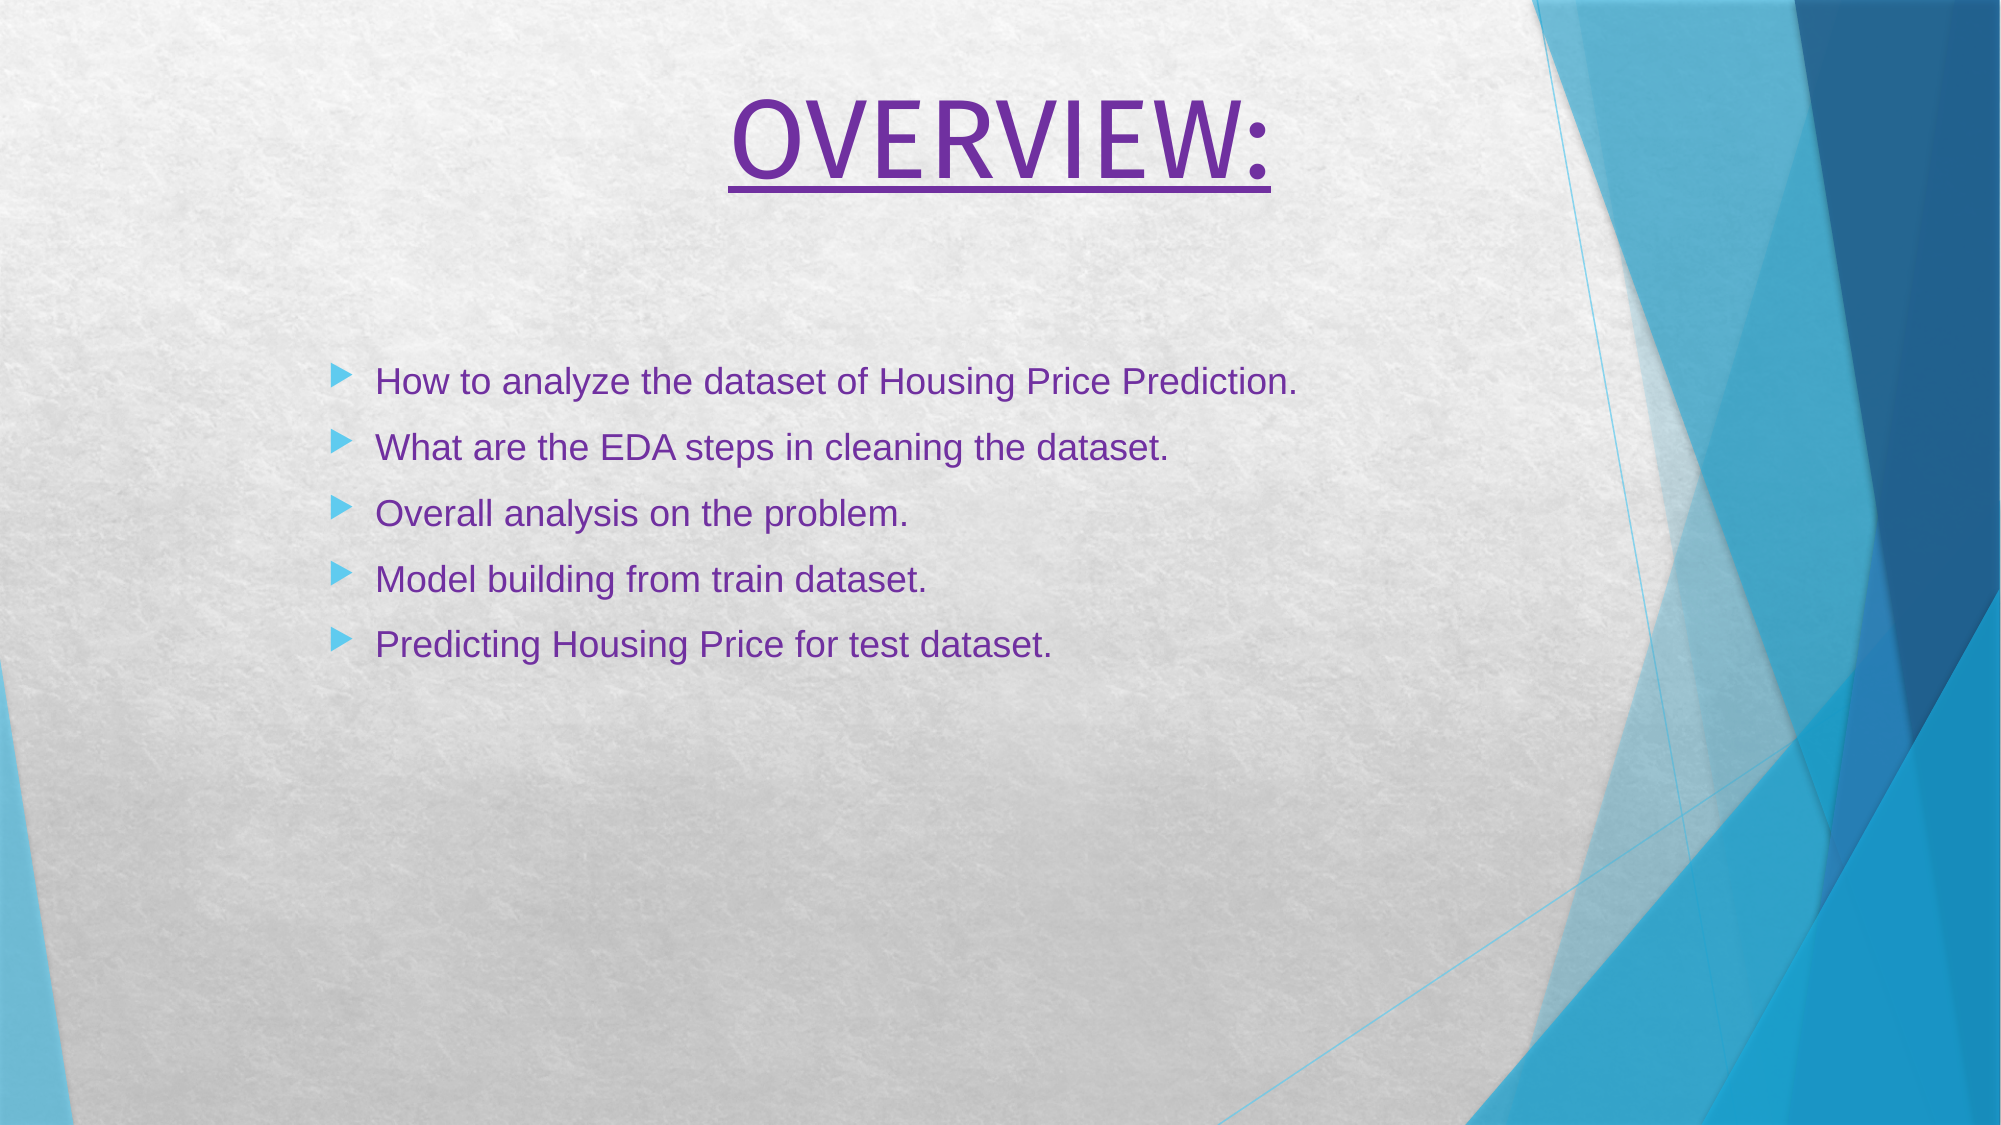

# OVERVIEW:

How to analyze the dataset of Housing Price Prediction.
What are the EDA steps in cleaning the dataset.
Overall analysis on the problem.
Model building from train dataset.
Predicting Housing Price for test dataset.